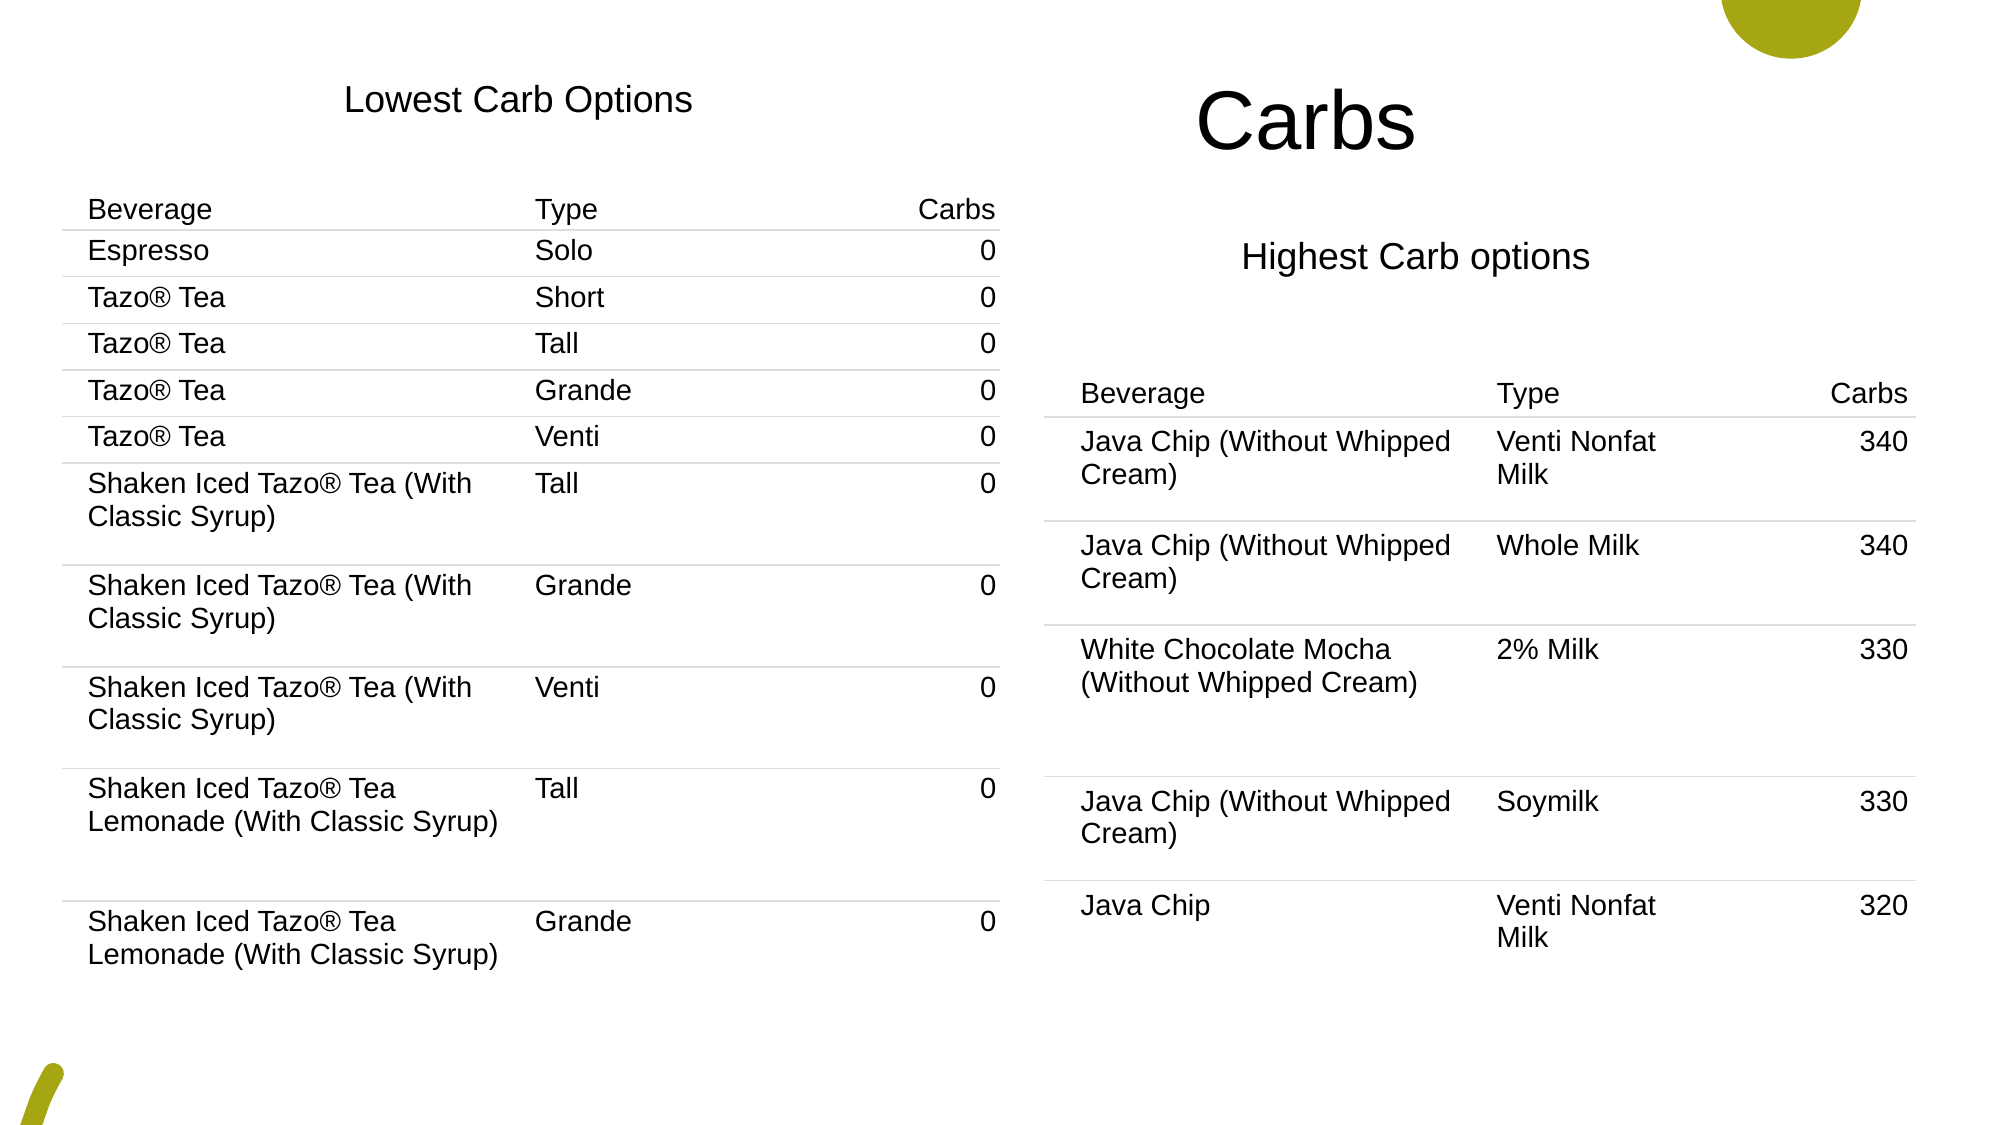

# Carbs
Lowest Carb Options
|  | Beverage | Type | Carbs |
| --- | --- | --- | --- |
|  | Espresso | Solo | 0 |
|  | Tazo® Tea | Short | 0 |
|  | Tazo® Tea | Tall | 0 |
|  | Tazo® Tea | Grande | 0 |
|  | Tazo® Tea | Venti | 0 |
|  | Shaken Iced Tazo® Tea (With Classic Syrup) | Tall | 0 |
|  | Shaken Iced Tazo® Tea (With Classic Syrup) | Grande | 0 |
|  | Shaken Iced Tazo® Tea (With Classic Syrup) | Venti | 0 |
|  | Shaken Iced Tazo® Tea Lemonade (With Classic Syrup) | Tall | 0 |
|  | Shaken Iced Tazo® Tea Lemonade (With Classic Syrup) | Grande | 0 |
Highest Carb options

|  | Beverage | Type | Carbs |
| --- | --- | --- | --- |
|  | Java Chip (Without Whipped Cream) | Venti Nonfat Milk | 340 |
|  | Java Chip (Without Whipped Cream) | Whole Milk | 340 |
|  | White Chocolate Mocha (Without Whipped Cream) | 2% Milk | 330 |
|  | Java Chip (Without Whipped Cream) | Soymilk | 330 |
|  | Java Chip | Venti Nonfat Milk | 320 |